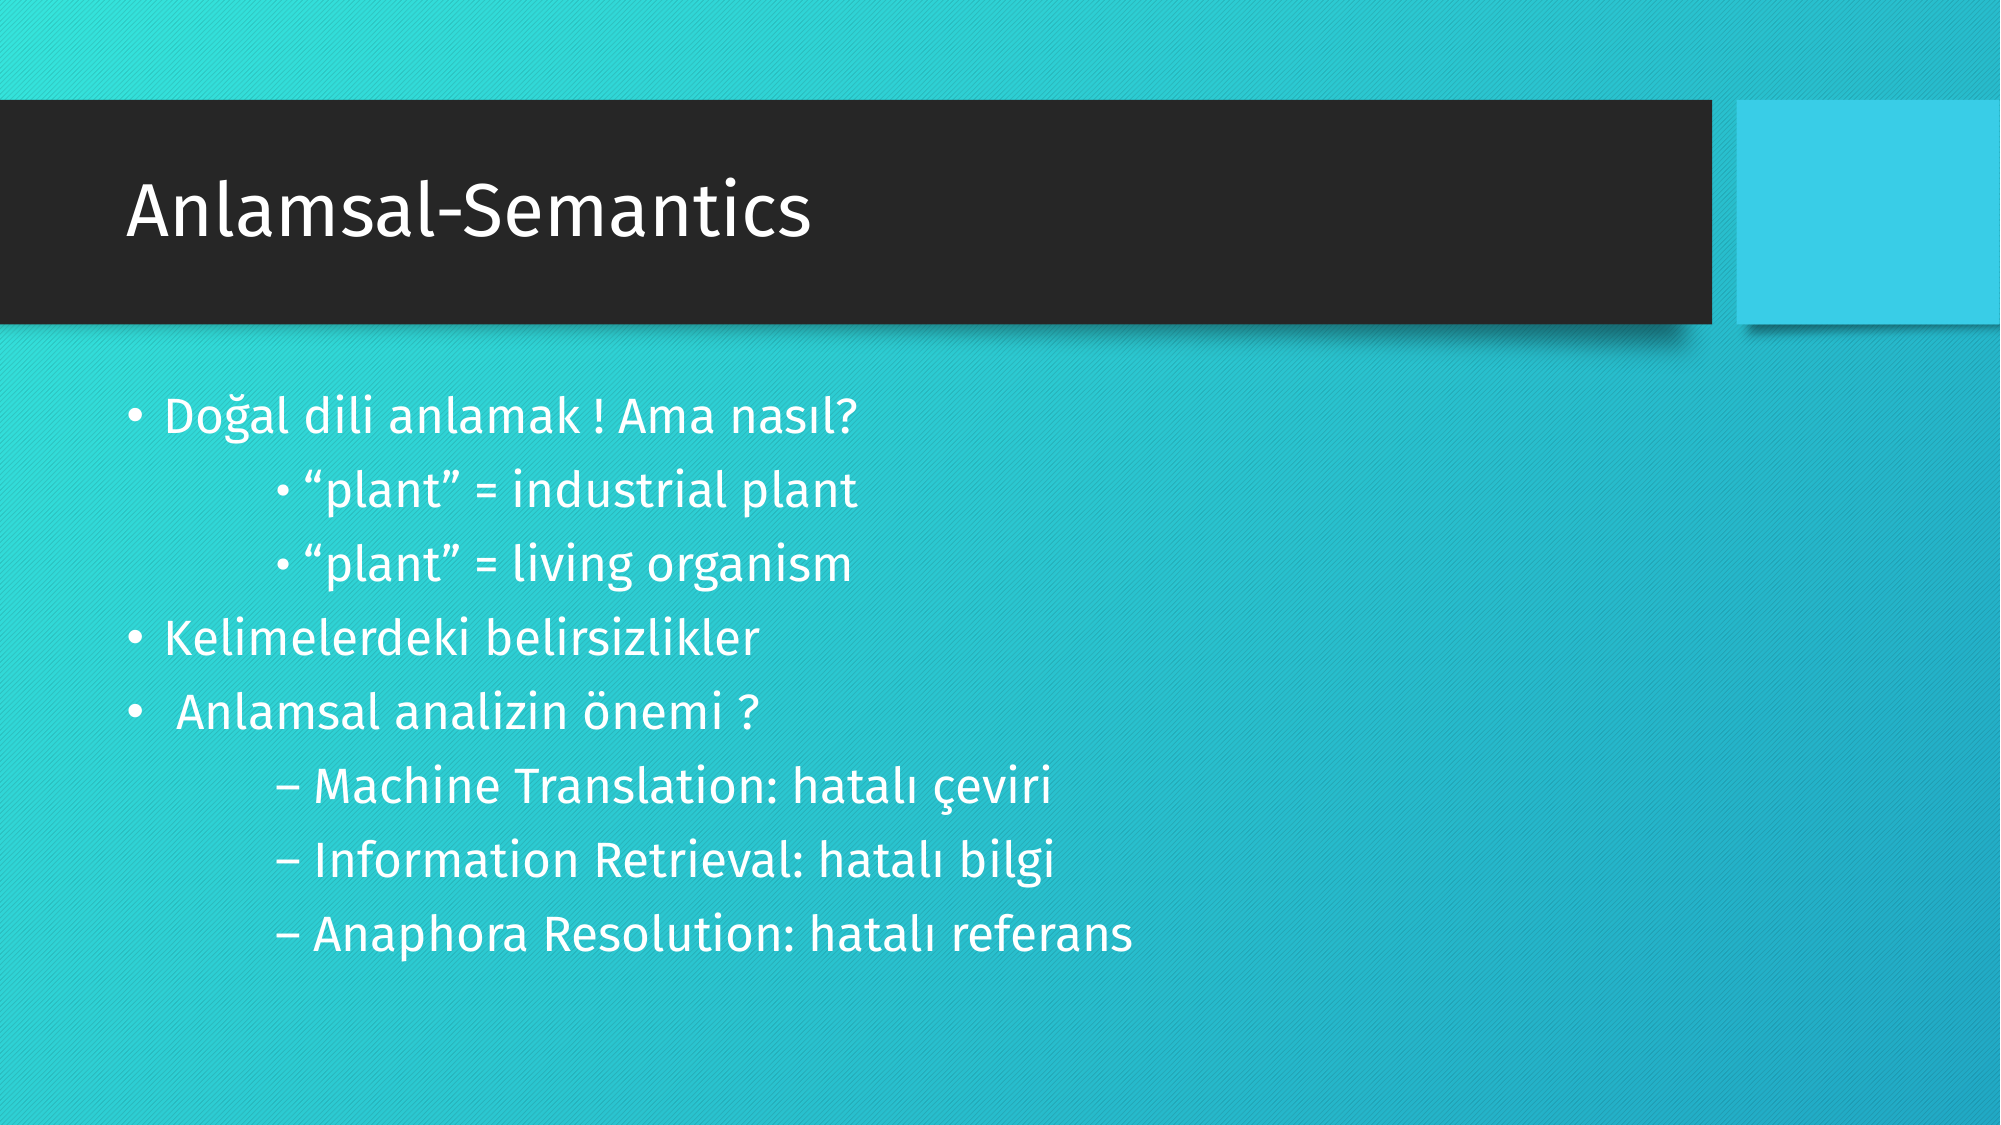

# Anlamsal-Semantics
Doğal dili anlamak ! Ama nasıl?
	• “plant” = industrial plant
	• “plant” = living organism
Kelimelerdeki belirsizlikler
 Anlamsal analizin önemi ?
	– Machine Translation: hatalı çeviri
	– Information Retrieval: hatalı bilgi
	– Anaphora Resolution: hatalı referans